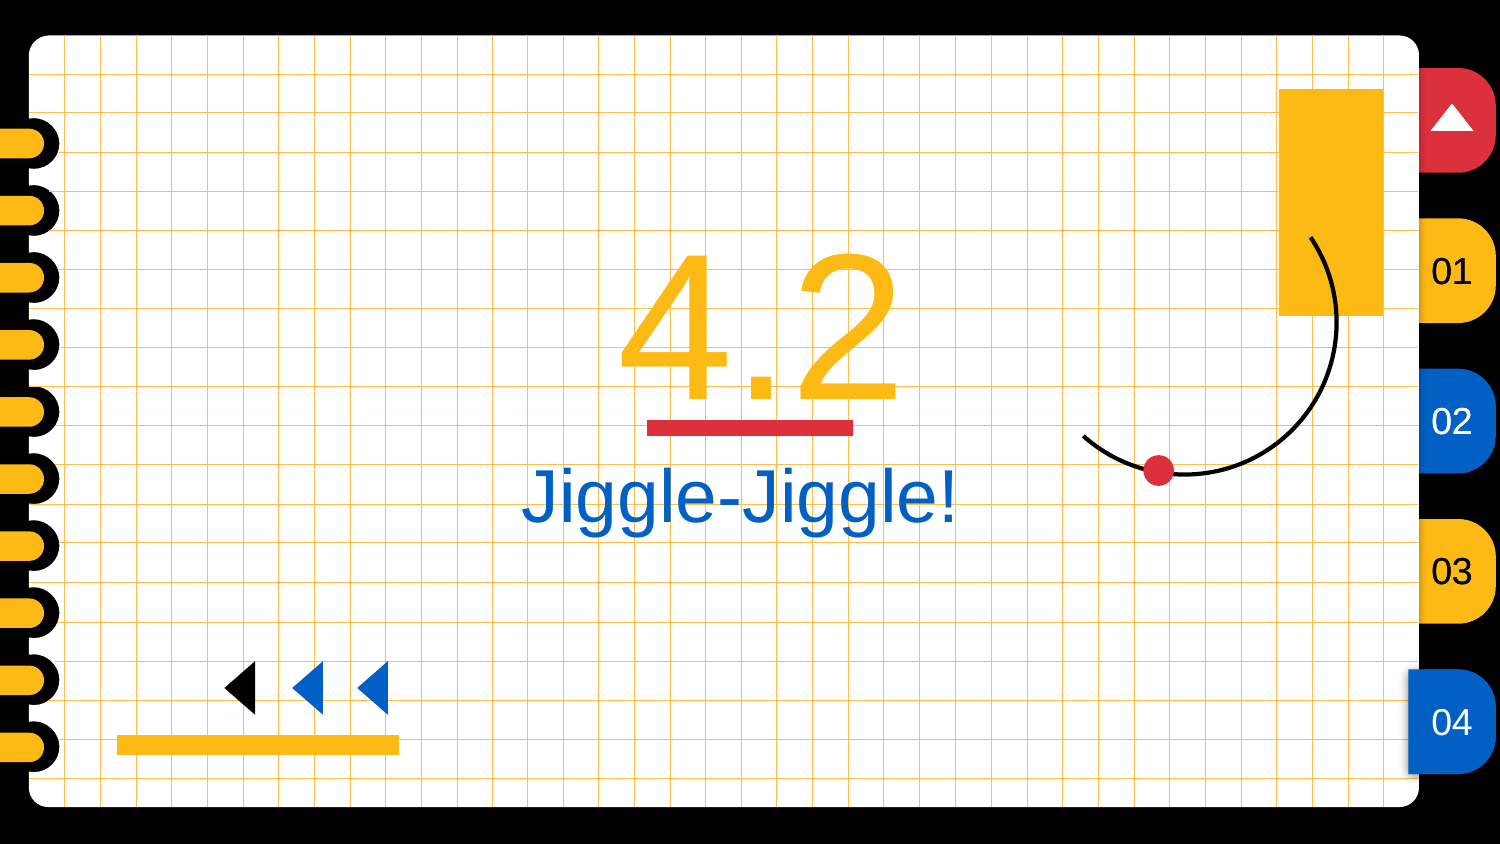

4.2

01
02

# Jiggle-Jiggle!

03

04